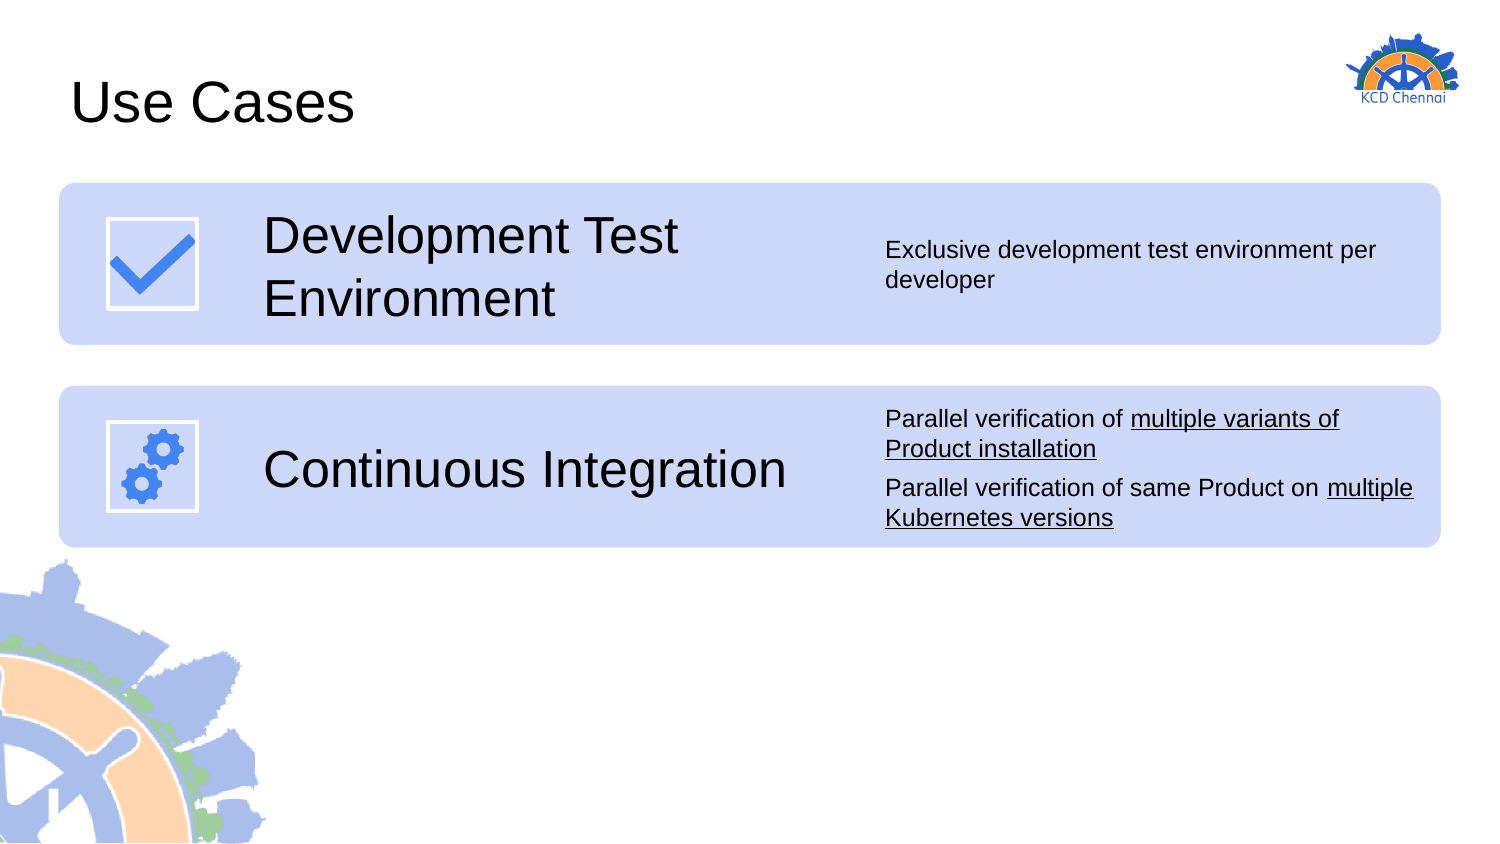

# Use Cases
Development Test Environment
Exclusive development test environment per developer
Continuous Integration
Parallel verification of multiple variants of Product installation
Parallel verification of same Product on multiple Kubernetes versions